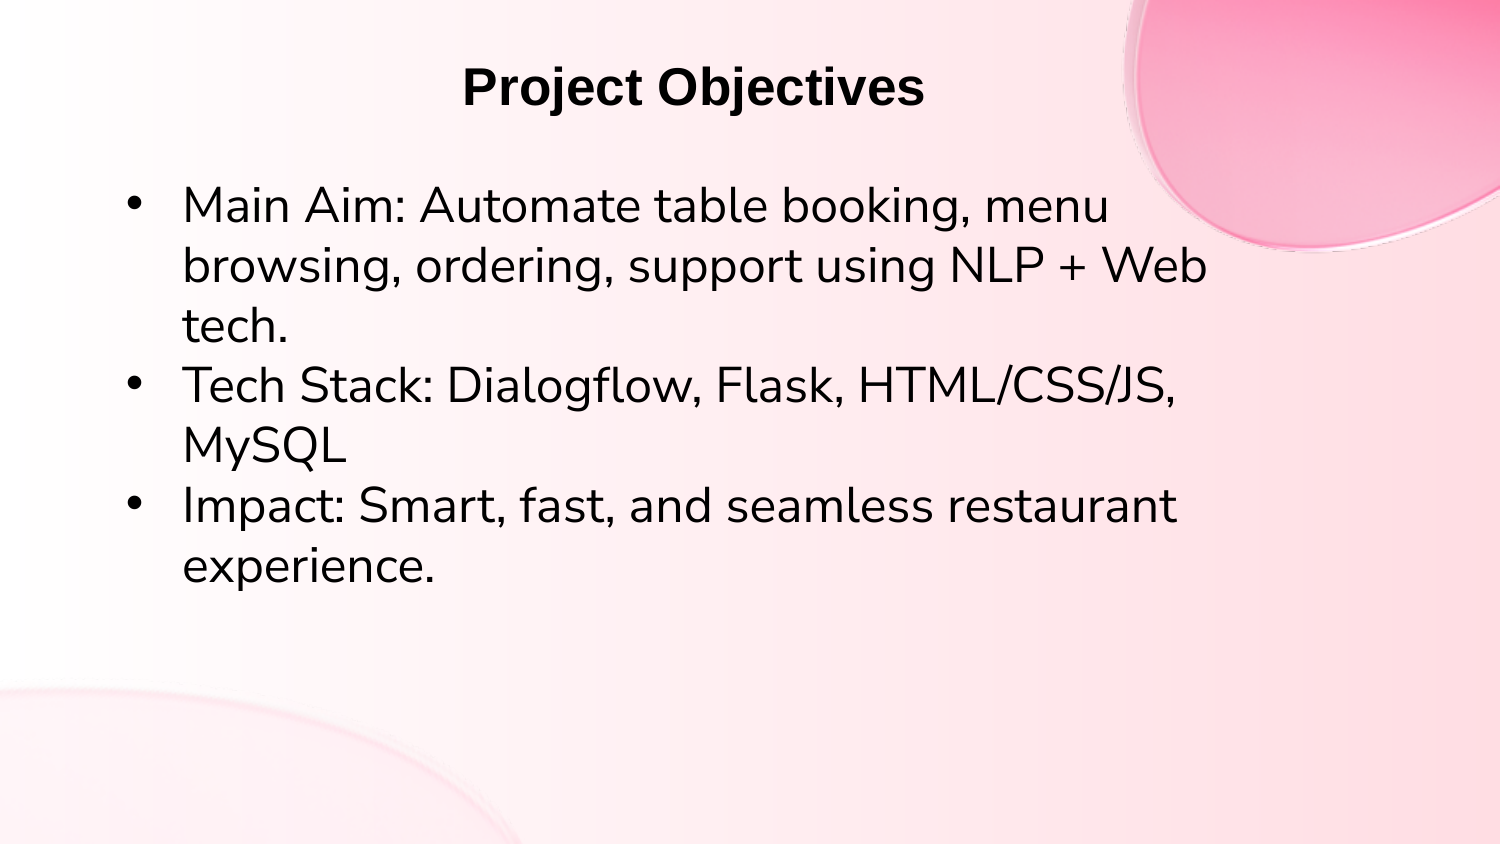

Project Objectives
Main Aim: Automate table booking, menu browsing, ordering, support using NLP + Web tech.
Tech Stack: Dialogflow, Flask, HTML/CSS/JS, MySQL
Impact: Smart, fast, and seamless restaurant experience.